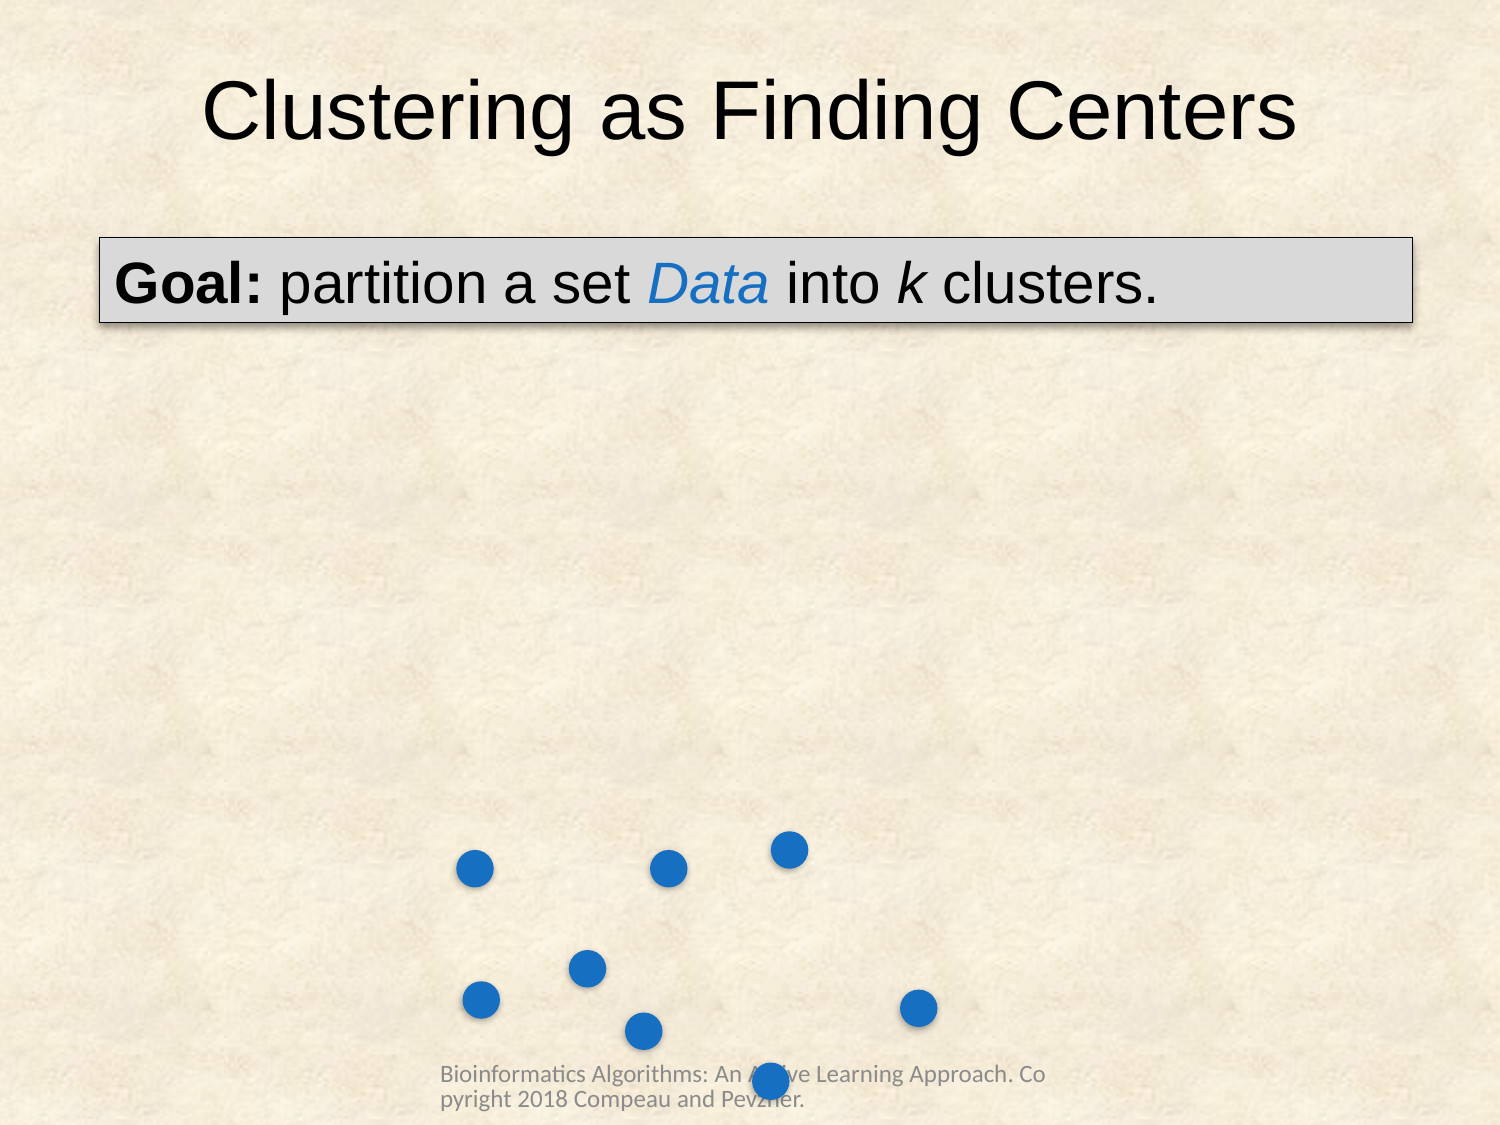

# Clustering as Finding Centers
Goal: partition a set Data into k clusters.

Bioinformatics Algorithms: An Active Learning Approach. Copyright 2018 Compeau and Pevzner.